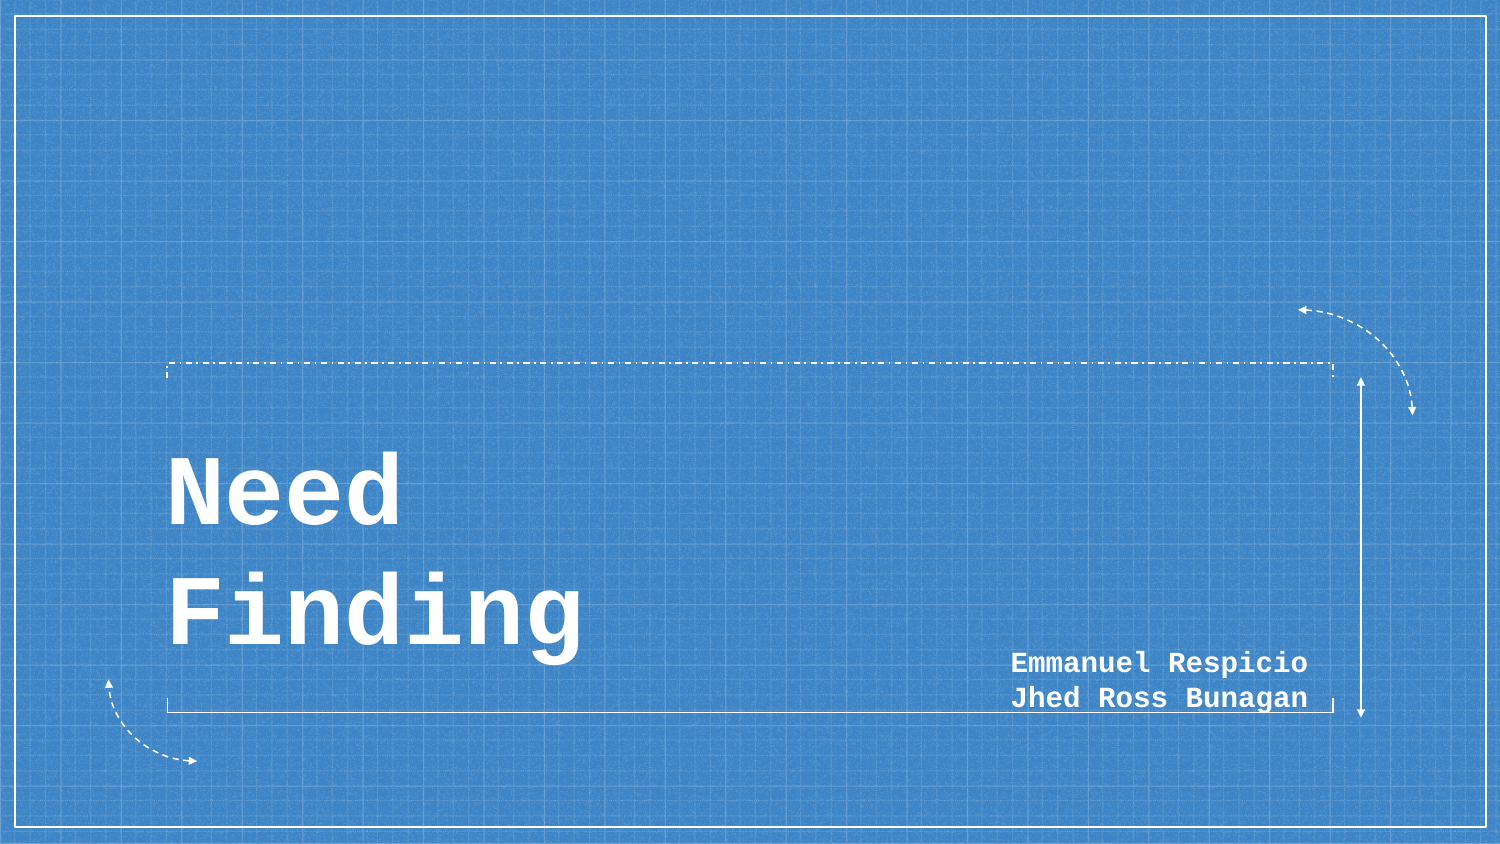

# Need Finding
Emmanuel Respicio
Jhed Ross Bunagan